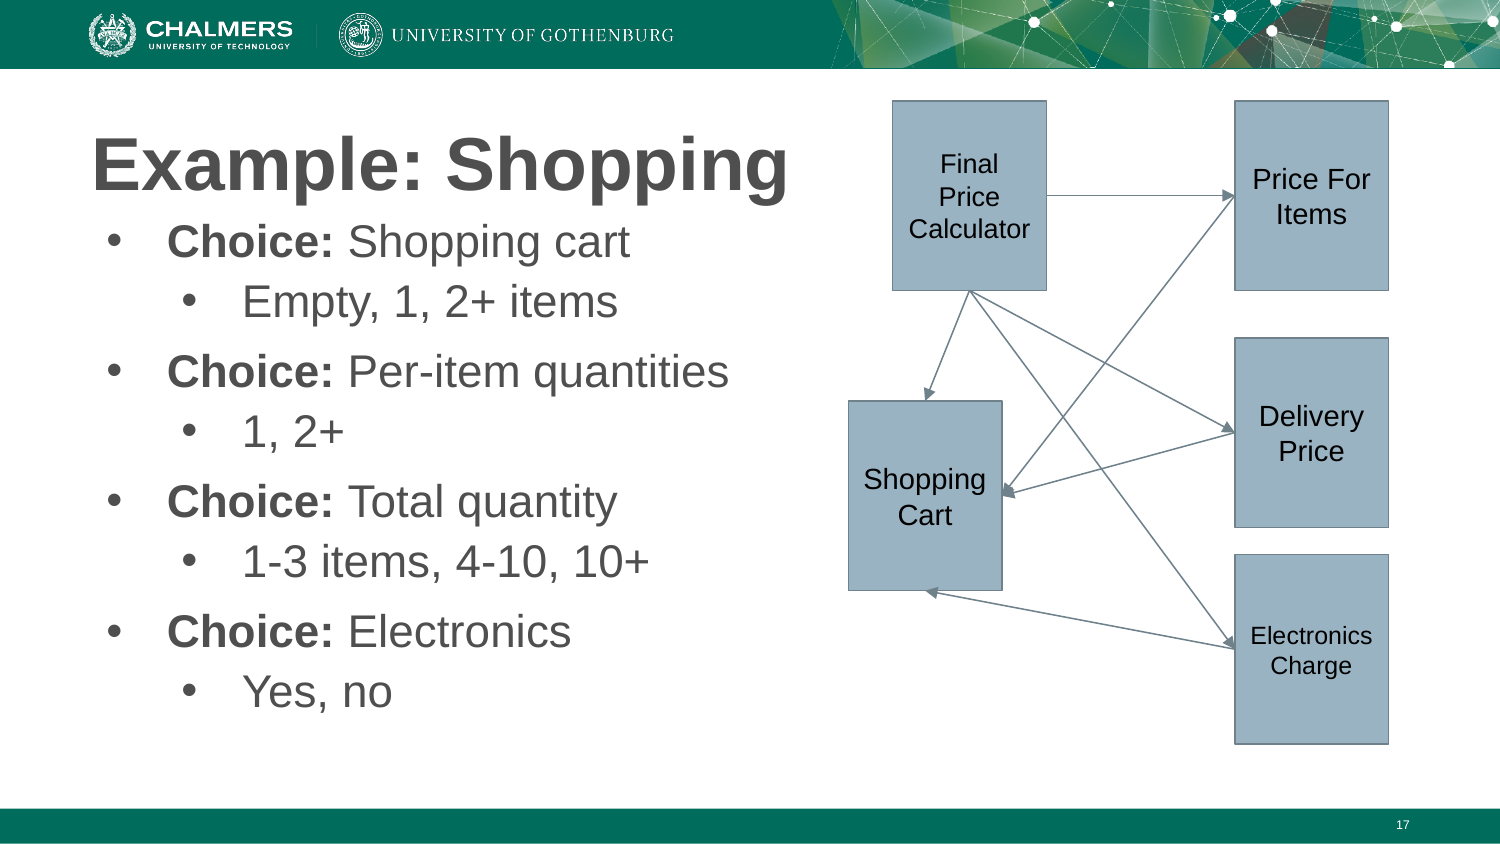

Price For Items
Final Price Calculator
# Example: Shopping
Choice: Shopping cart
Empty, 1, 2+ items
Choice: Per-item quantities
1, 2+
Choice: Total quantity
1-3 items, 4-10, 10+
Choice: Electronics
Yes, no
Delivery Price
Shopping Cart
Electronics Charge
17